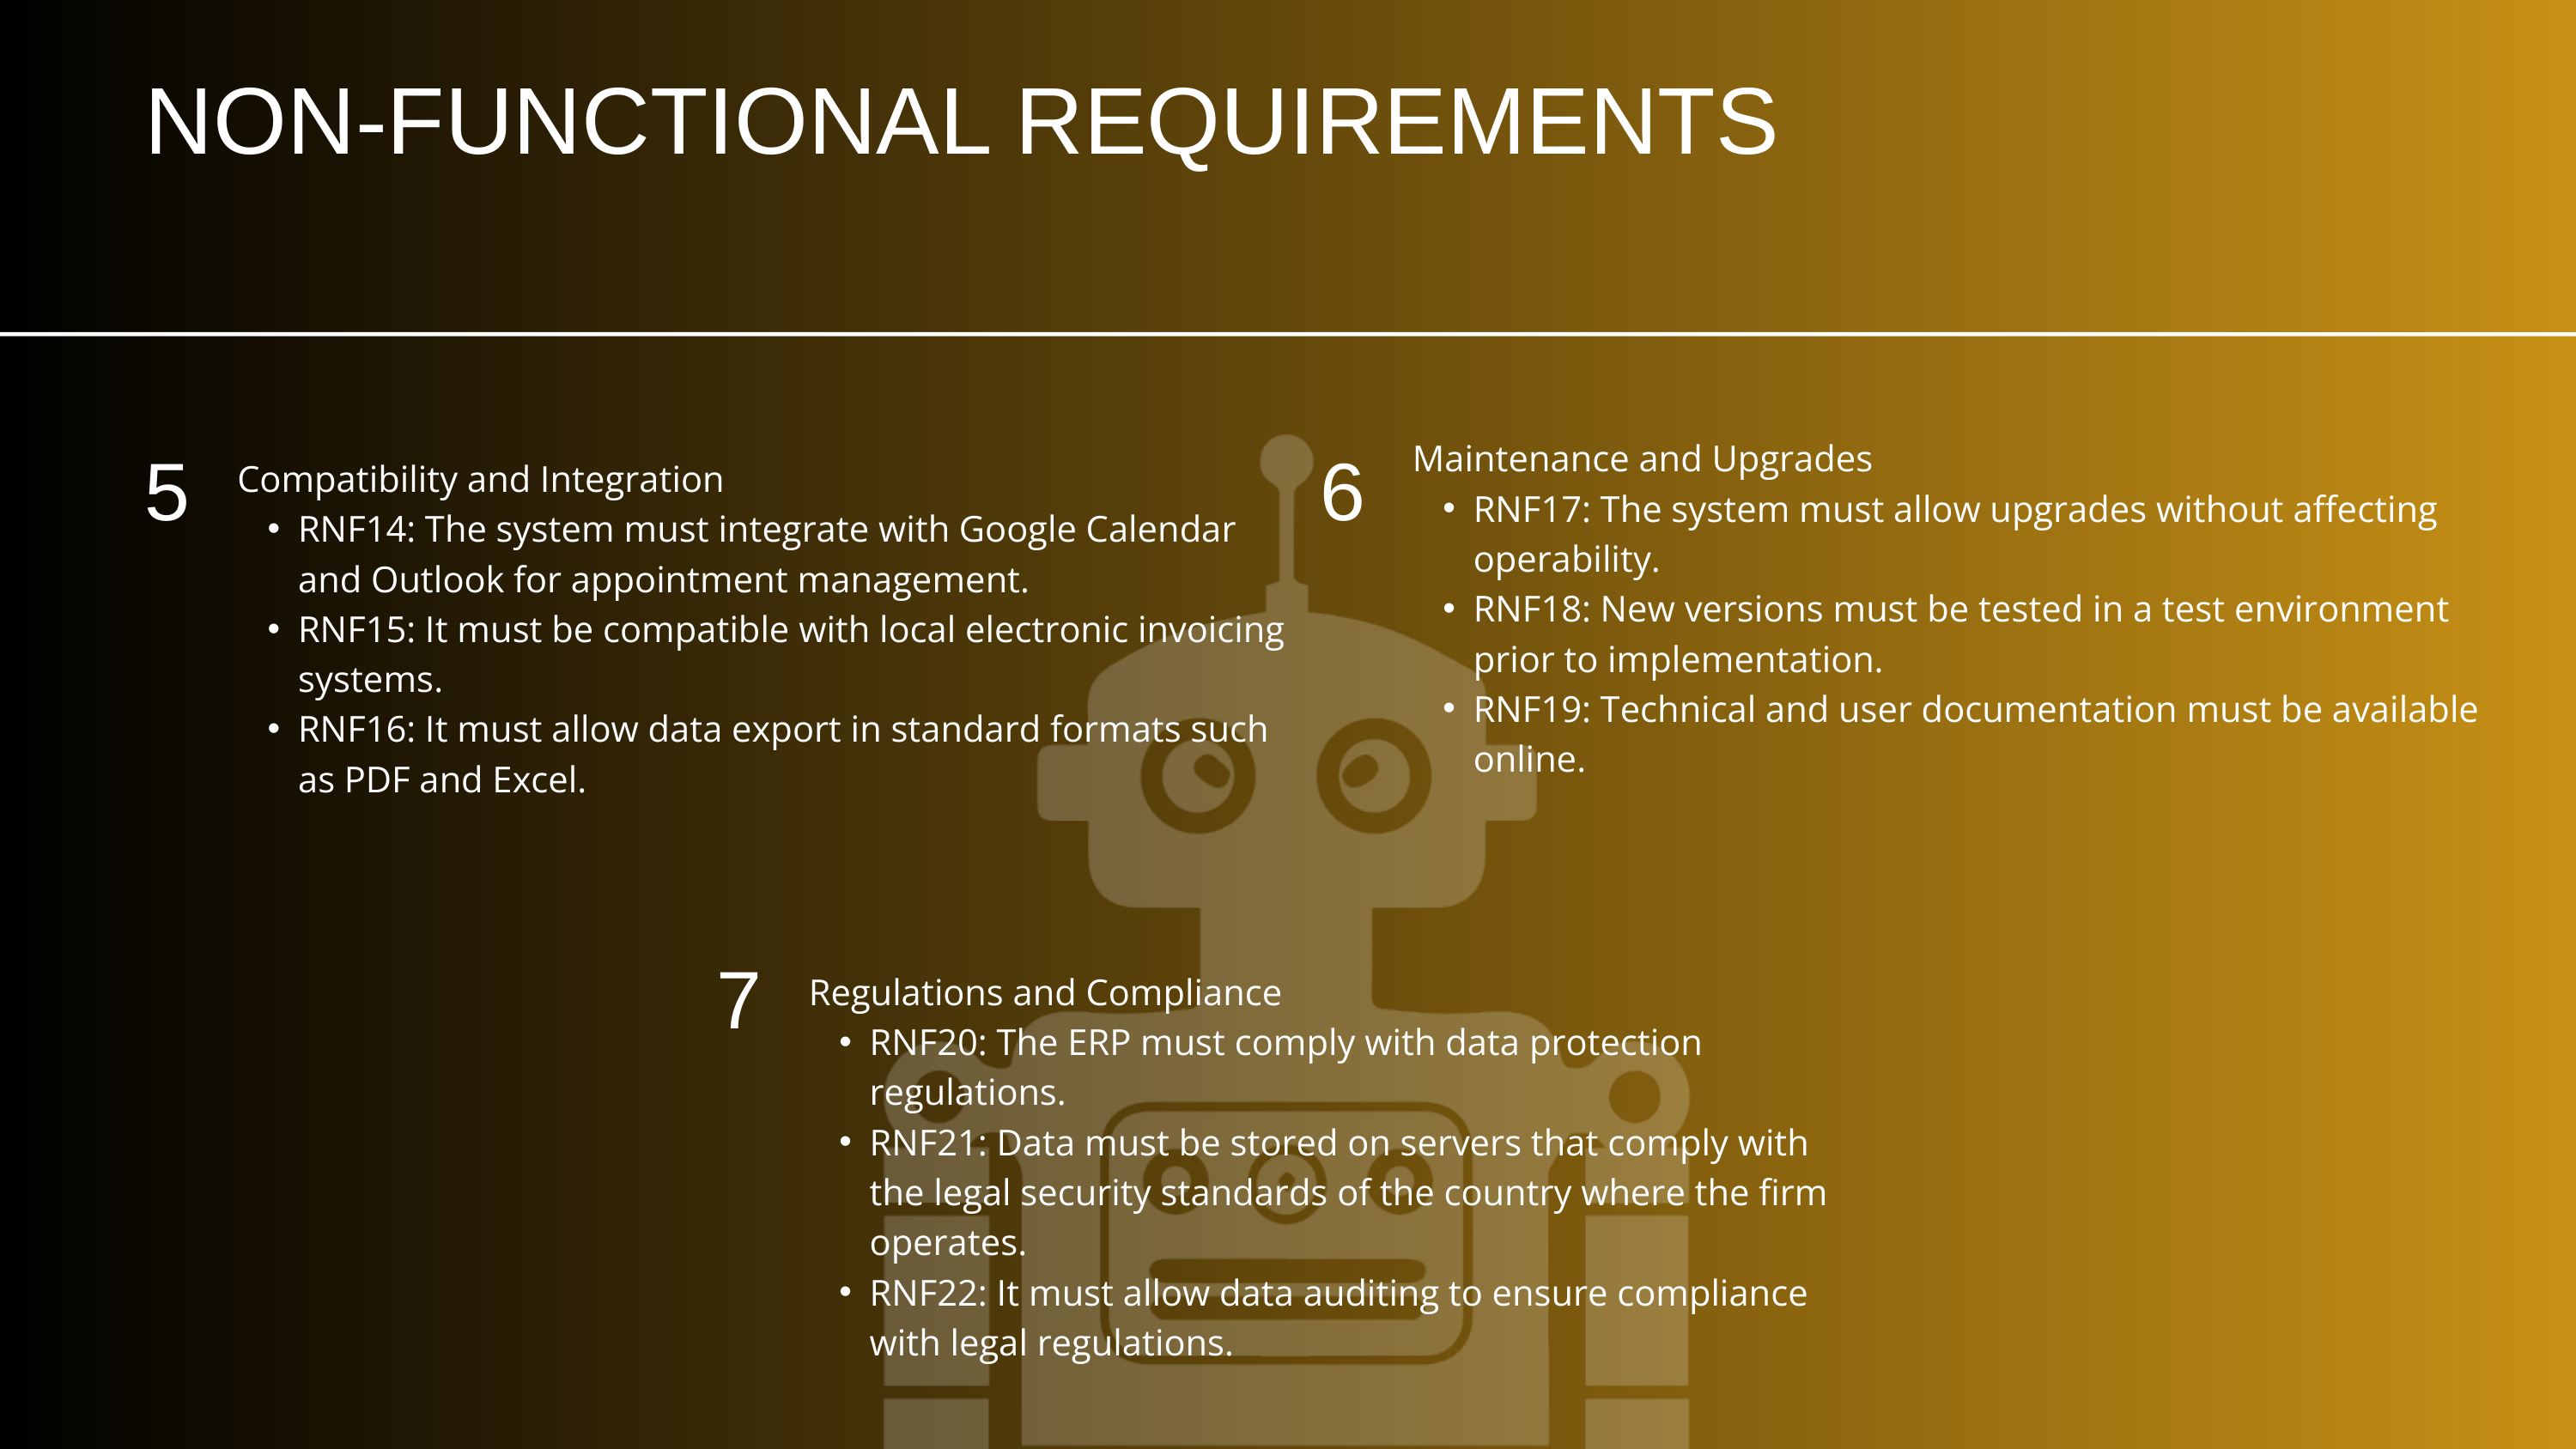

NON-FUNCTIONAL REQUIREMENTS

5
6
Maintenance and Upgrades
RNF17: The system must allow upgrades without affecting operability.
RNF18: New versions must be tested in a test environment prior to implementation.
RNF19: Technical and user documentation must be available online.

Compatibility and Integration
RNF14: The system must integrate with Google Calendar and Outlook for appointment management.
RNF15: It must be compatible with local electronic invoicing systems.
RNF16: It must allow data export in standard formats such as PDF and Excel.

7
Regulations and Compliance
RNF20: The ERP must comply with data protection regulations.
RNF21: Data must be stored on servers that comply with the legal security standards of the country where the firm operates.
RNF22: It must allow data auditing to ensure compliance with legal regulations.